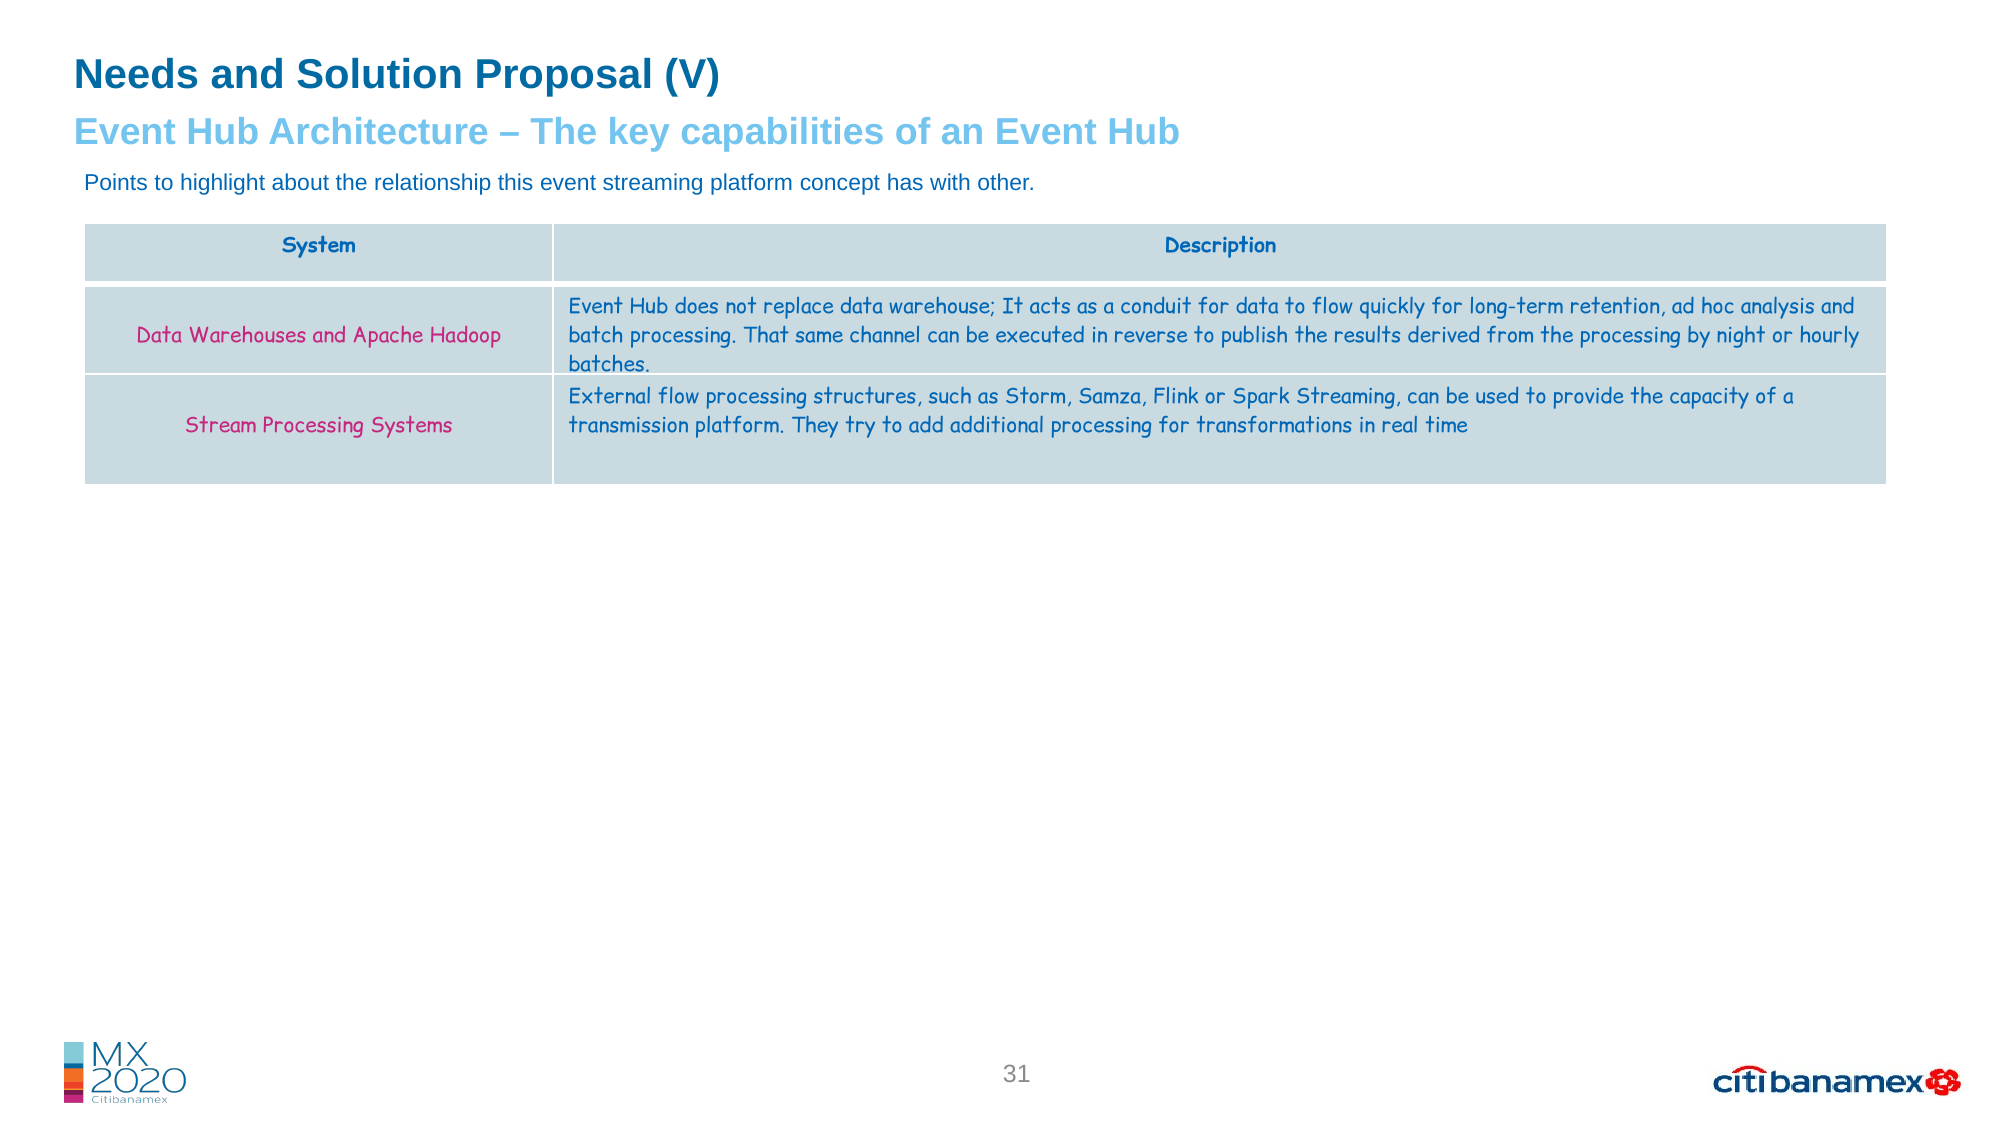

Needs and Solution Proposal (V)
Event Hub Architecture – The key capabilities of an Event Hub
Points to highlight about the relationship this event streaming platform concept has with other.
| System | Description |
| --- | --- |
| Data Warehouses and Apache Hadoop | Event Hub does not replace data warehouse; It acts as a conduit for data to flow quickly for long-term retention, ad hoc analysis and batch processing. That same channel can be executed in reverse to publish the results derived from the processing by night or hourly batches. |
| Stream Processing Systems | External flow processing structures, such as Storm, Samza, Flink or Spark Streaming, can be used to provide the capacity of a transmission platform. They try to add additional processing for transformations in real time |